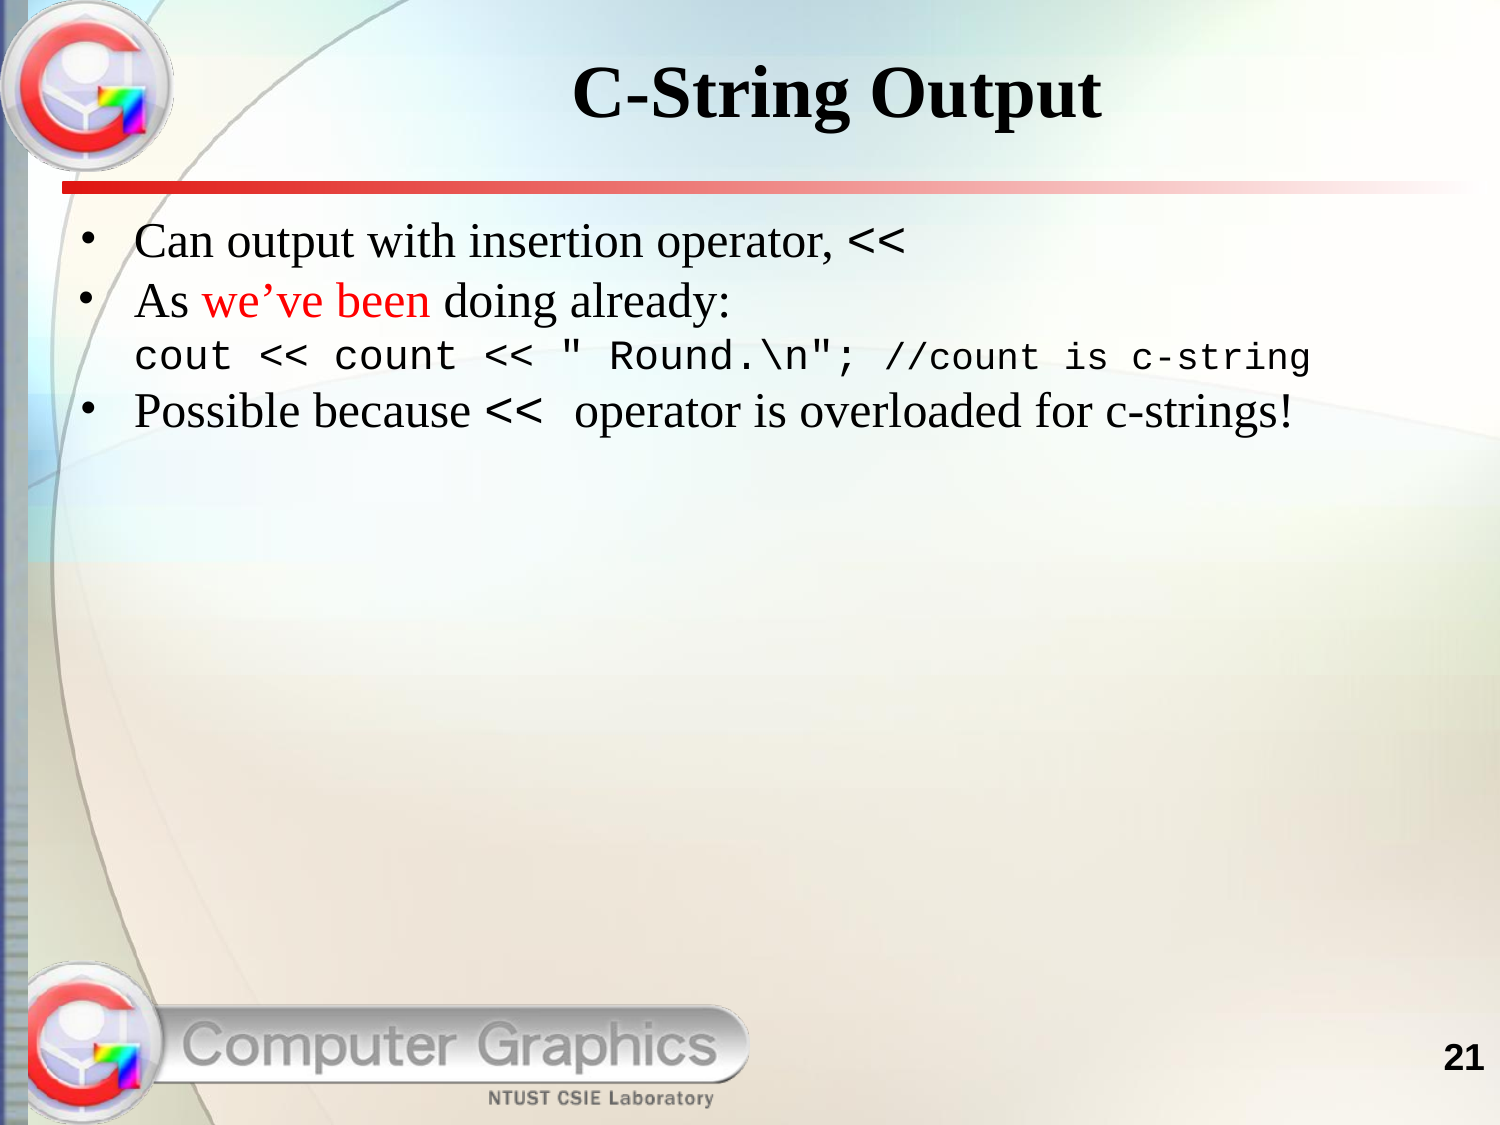

# C-String Output
Can output with insertion operator, <<
As we’ve been doing already:
cout << count << " Round.\n"; //count is c-string
Possible because << operator is overloaded for c-strings!
21